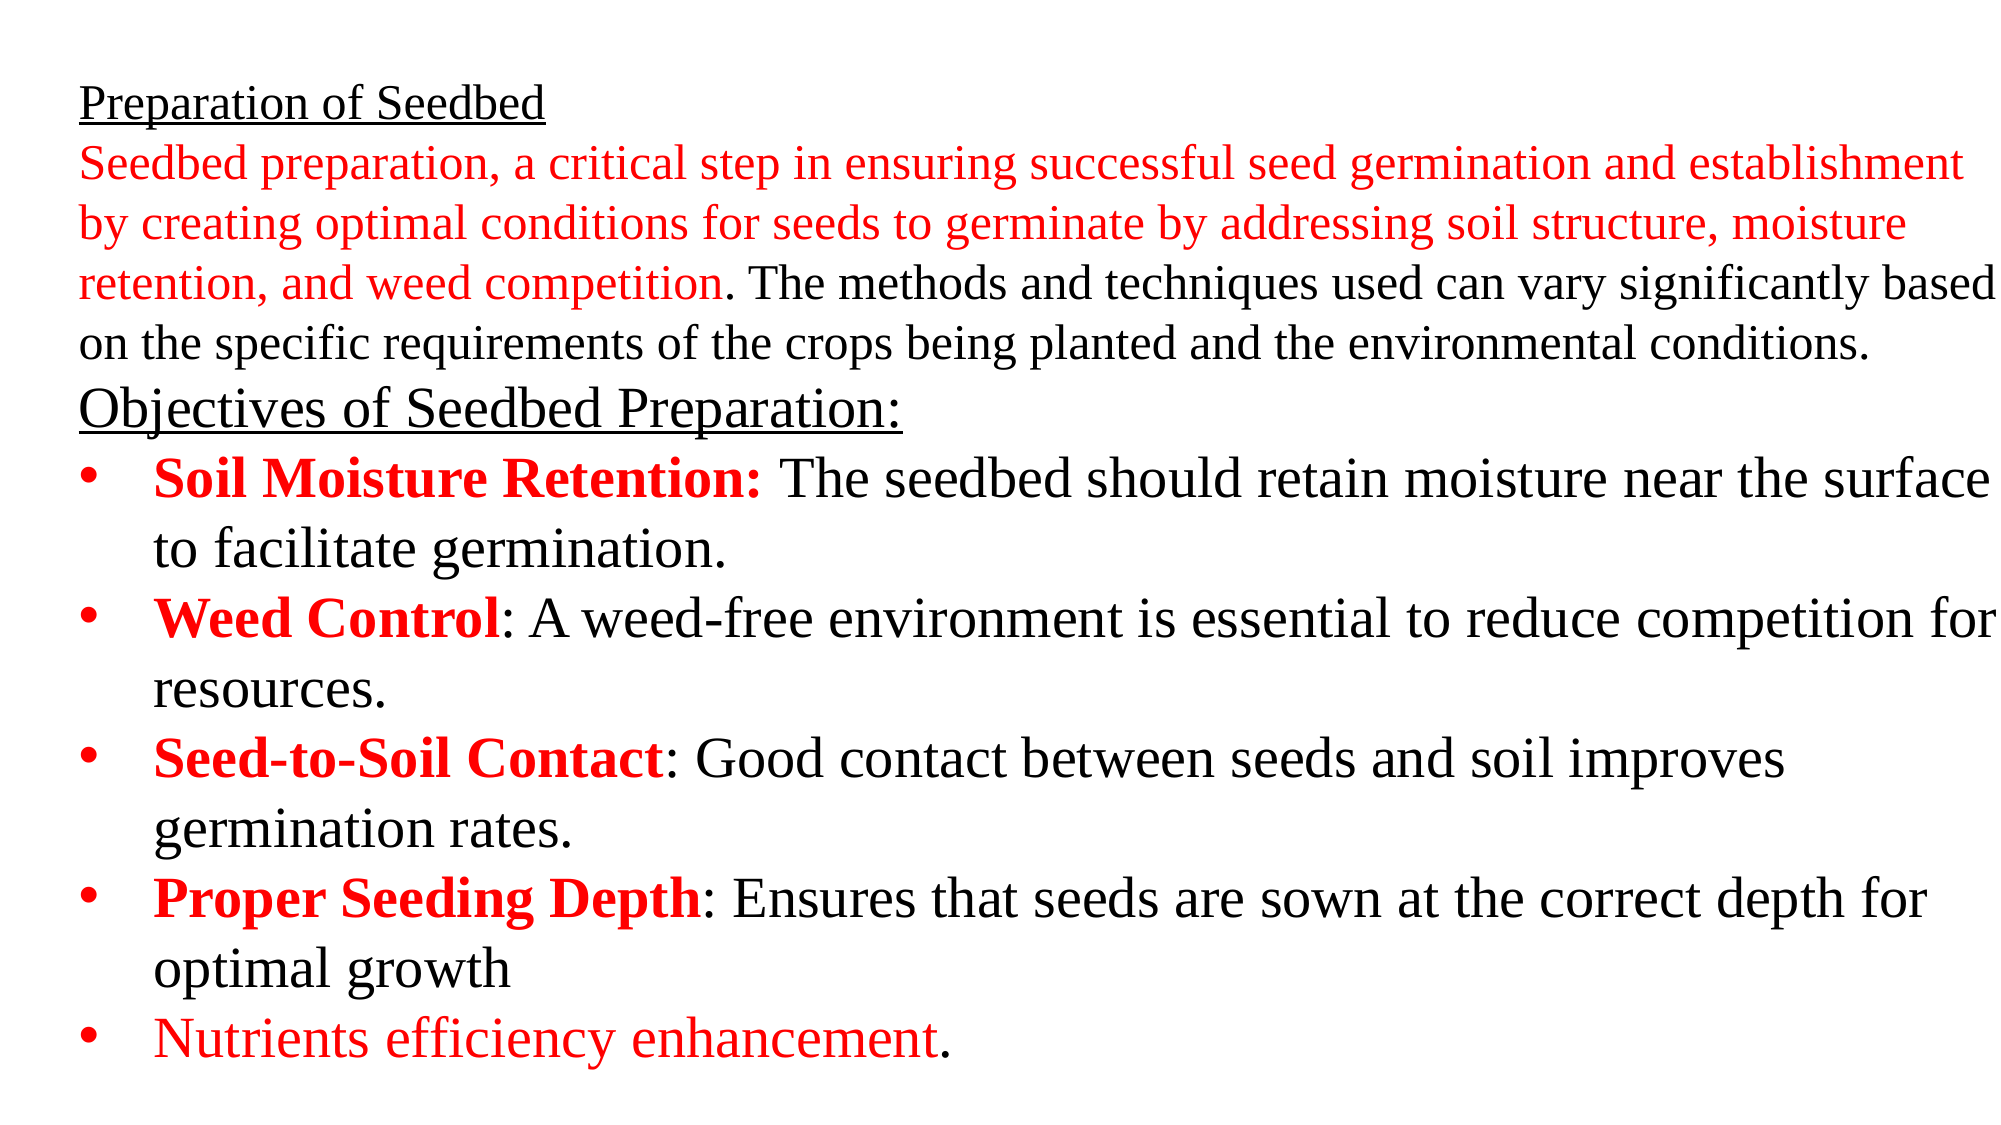

Preparation of Seedbed
Seedbed preparation, a critical step in ensuring successful seed germination and establishment by creating optimal conditions for seeds to germinate by addressing soil structure, moisture retention, and weed competition. The methods and techniques used can vary significantly based on the specific requirements of the crops being planted and the environmental conditions.
Objectives of Seedbed Preparation:
Soil Moisture Retention: The seedbed should retain moisture near the surface to facilitate germination.
Weed Control: A weed-free environment is essential to reduce competition for resources.
Seed-to-Soil Contact: Good contact between seeds and soil improves germination rates.
Proper Seeding Depth: Ensures that seeds are sown at the correct depth for optimal growth
Nutrients efficiency enhancement.